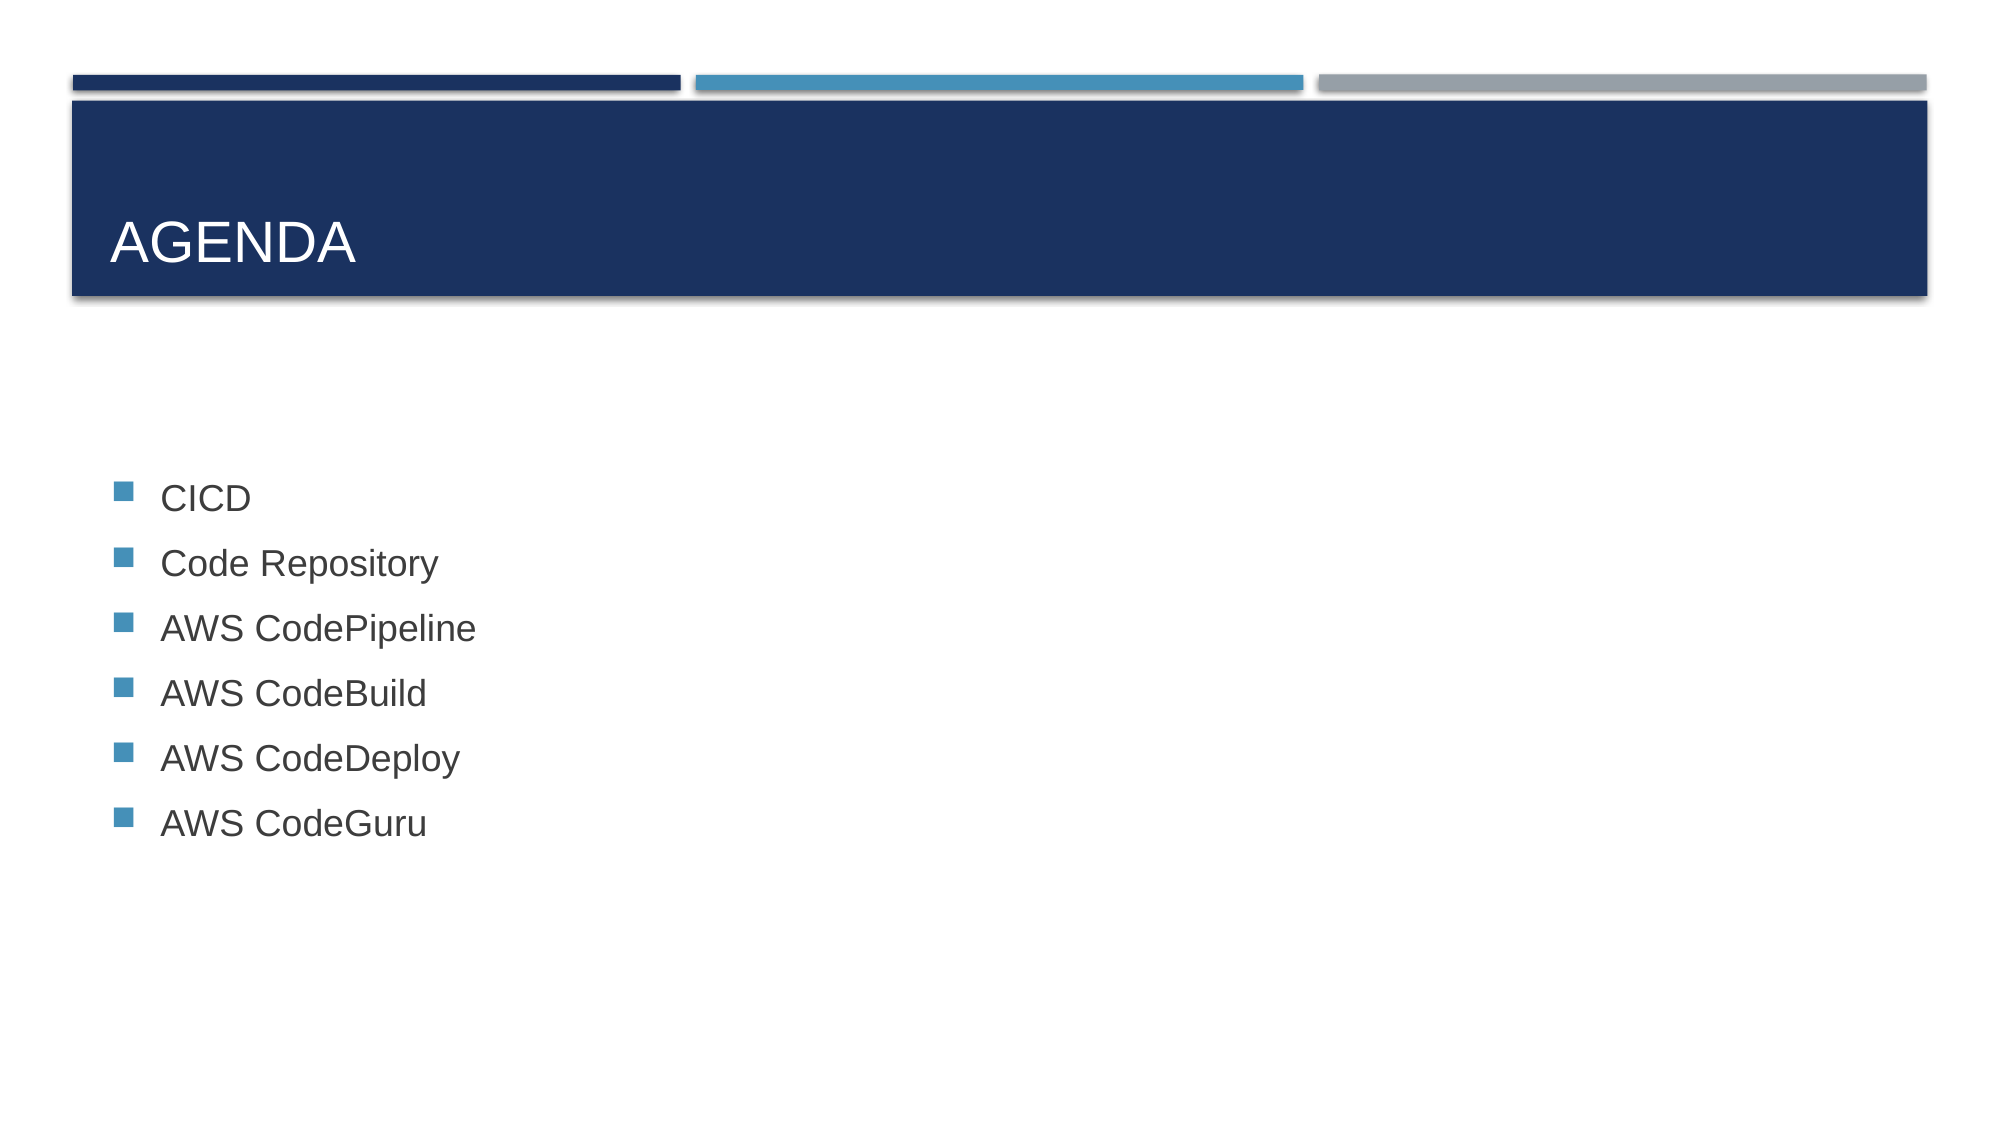

# Agenda
CICD
Code Repository
AWS CodePipeline
AWS CodeBuild
AWS CodeDeploy
AWS CodeGuru